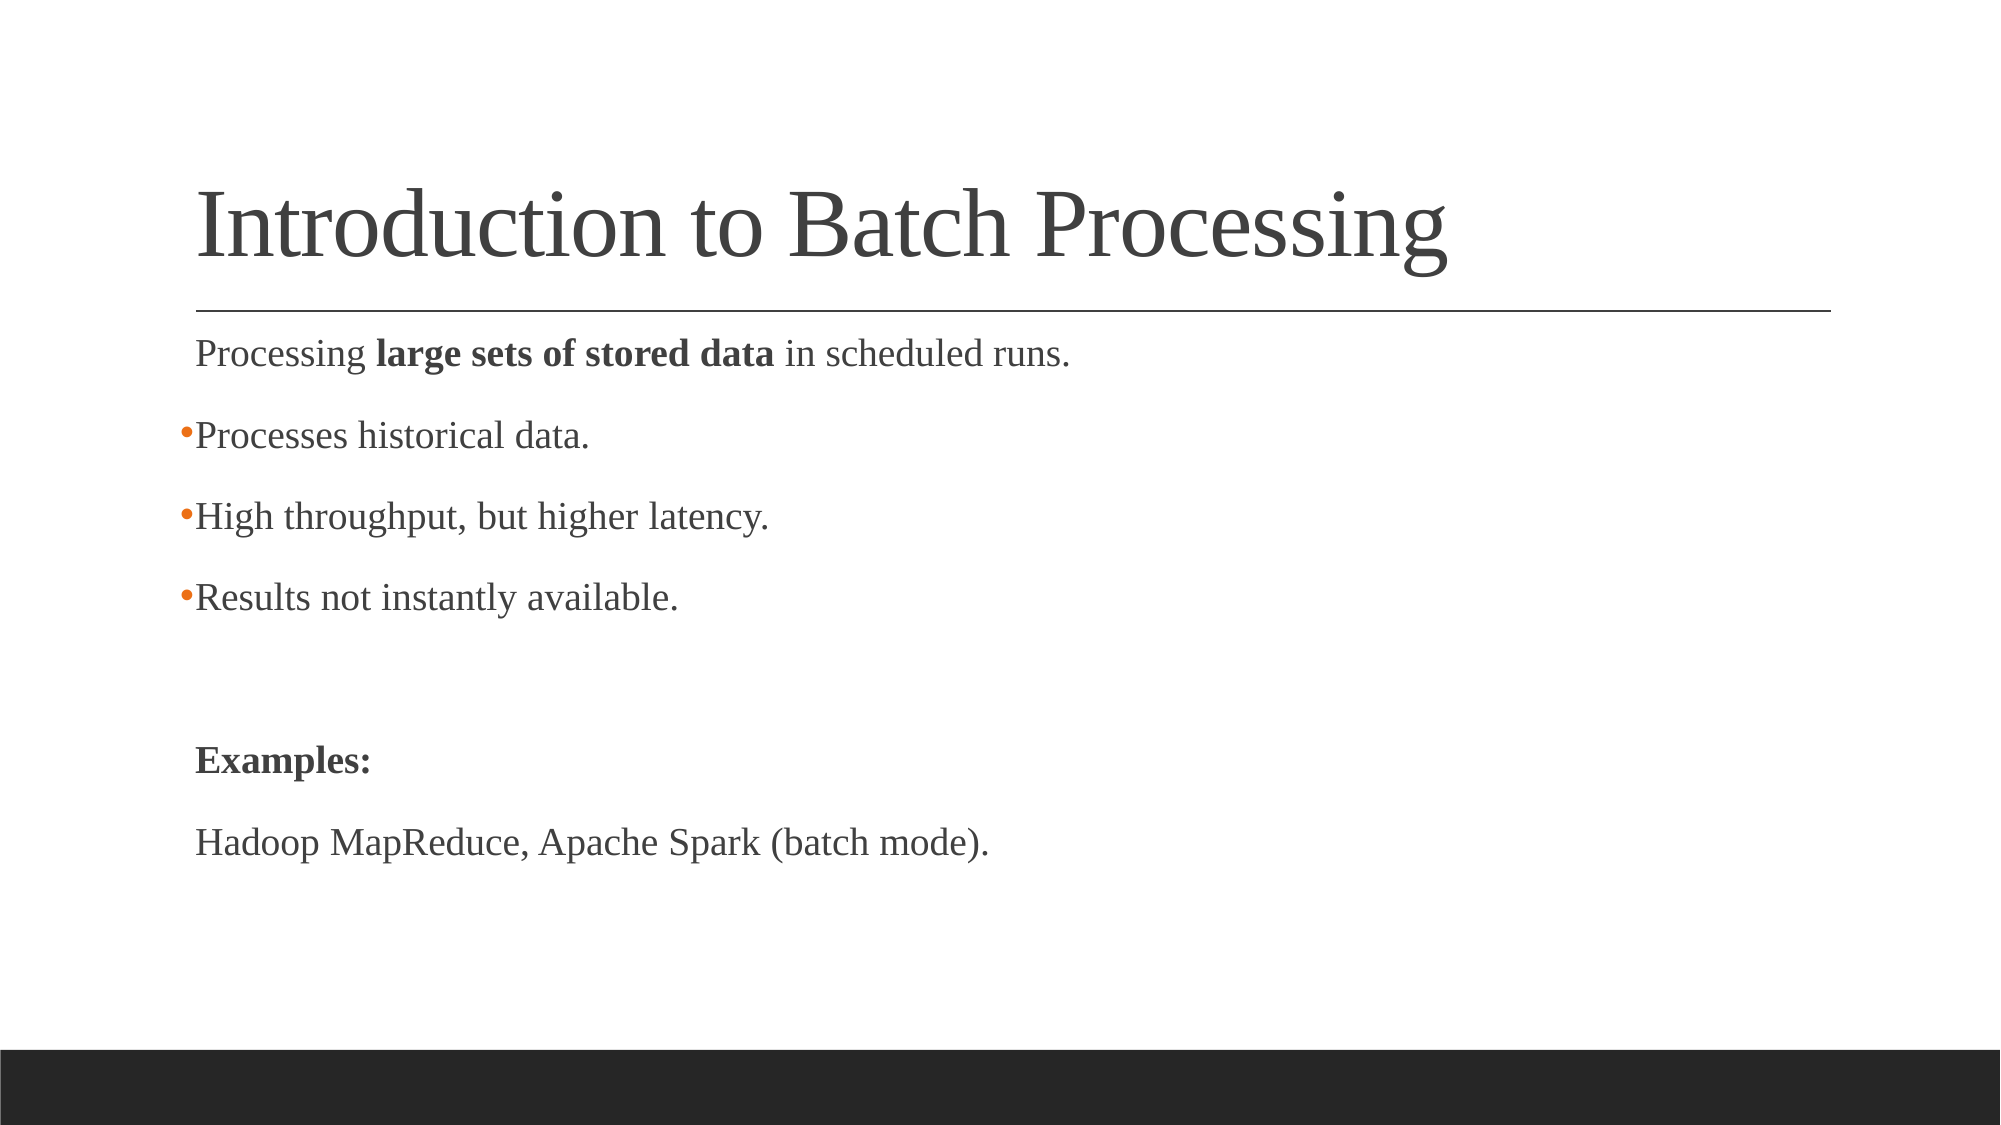

# Introduction to Batch Processing
Processing large sets of stored data in scheduled runs.
Processes historical data.
High throughput, but higher latency.
Results not instantly available.

Examples:
Hadoop MapReduce, Apache Spark (batch mode).